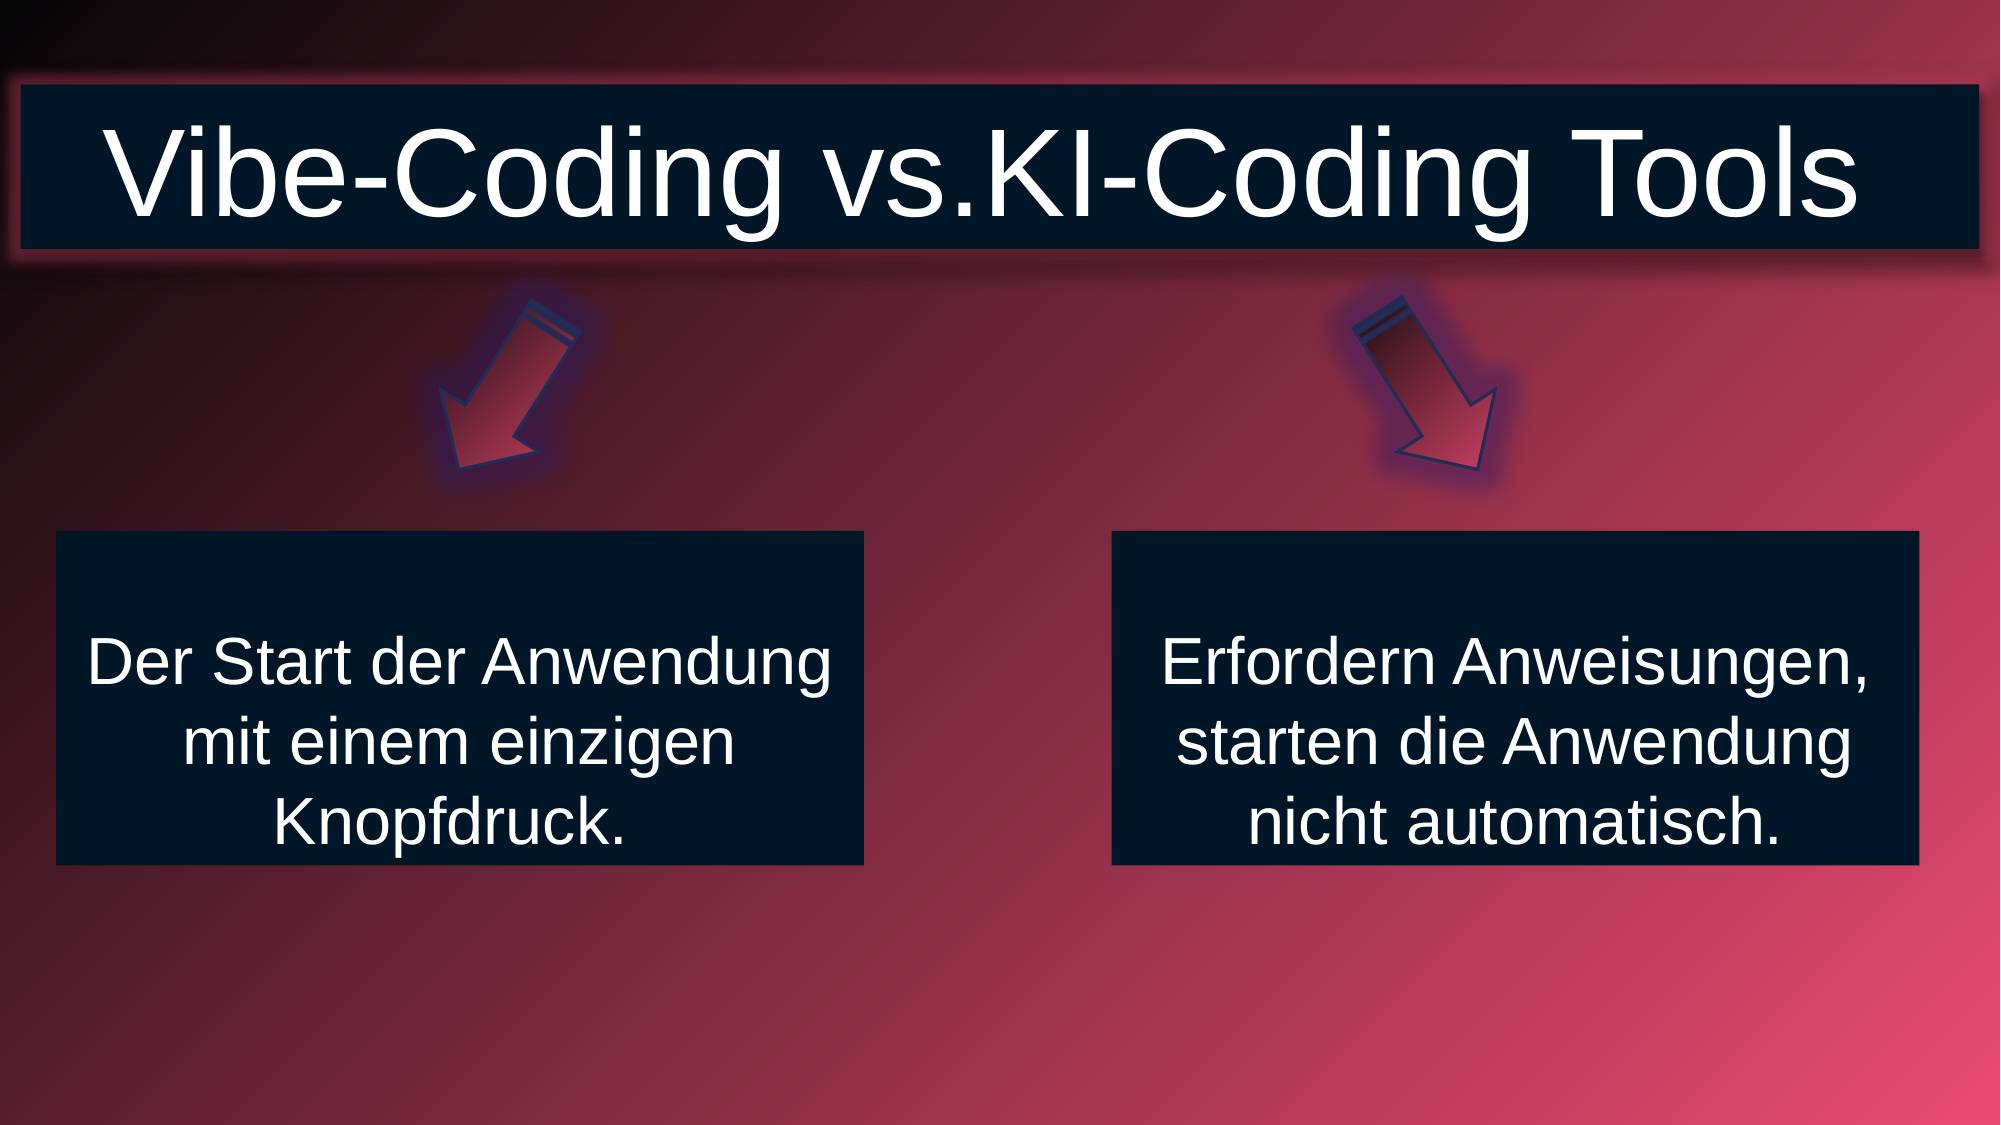

Vibe-Coding vs.KI-Coding Tools

Der Start der Anwendung mit einem einzigen Knopfdruck.

Erfordern Anweisungen, starten die Anwendung nicht automatisch.